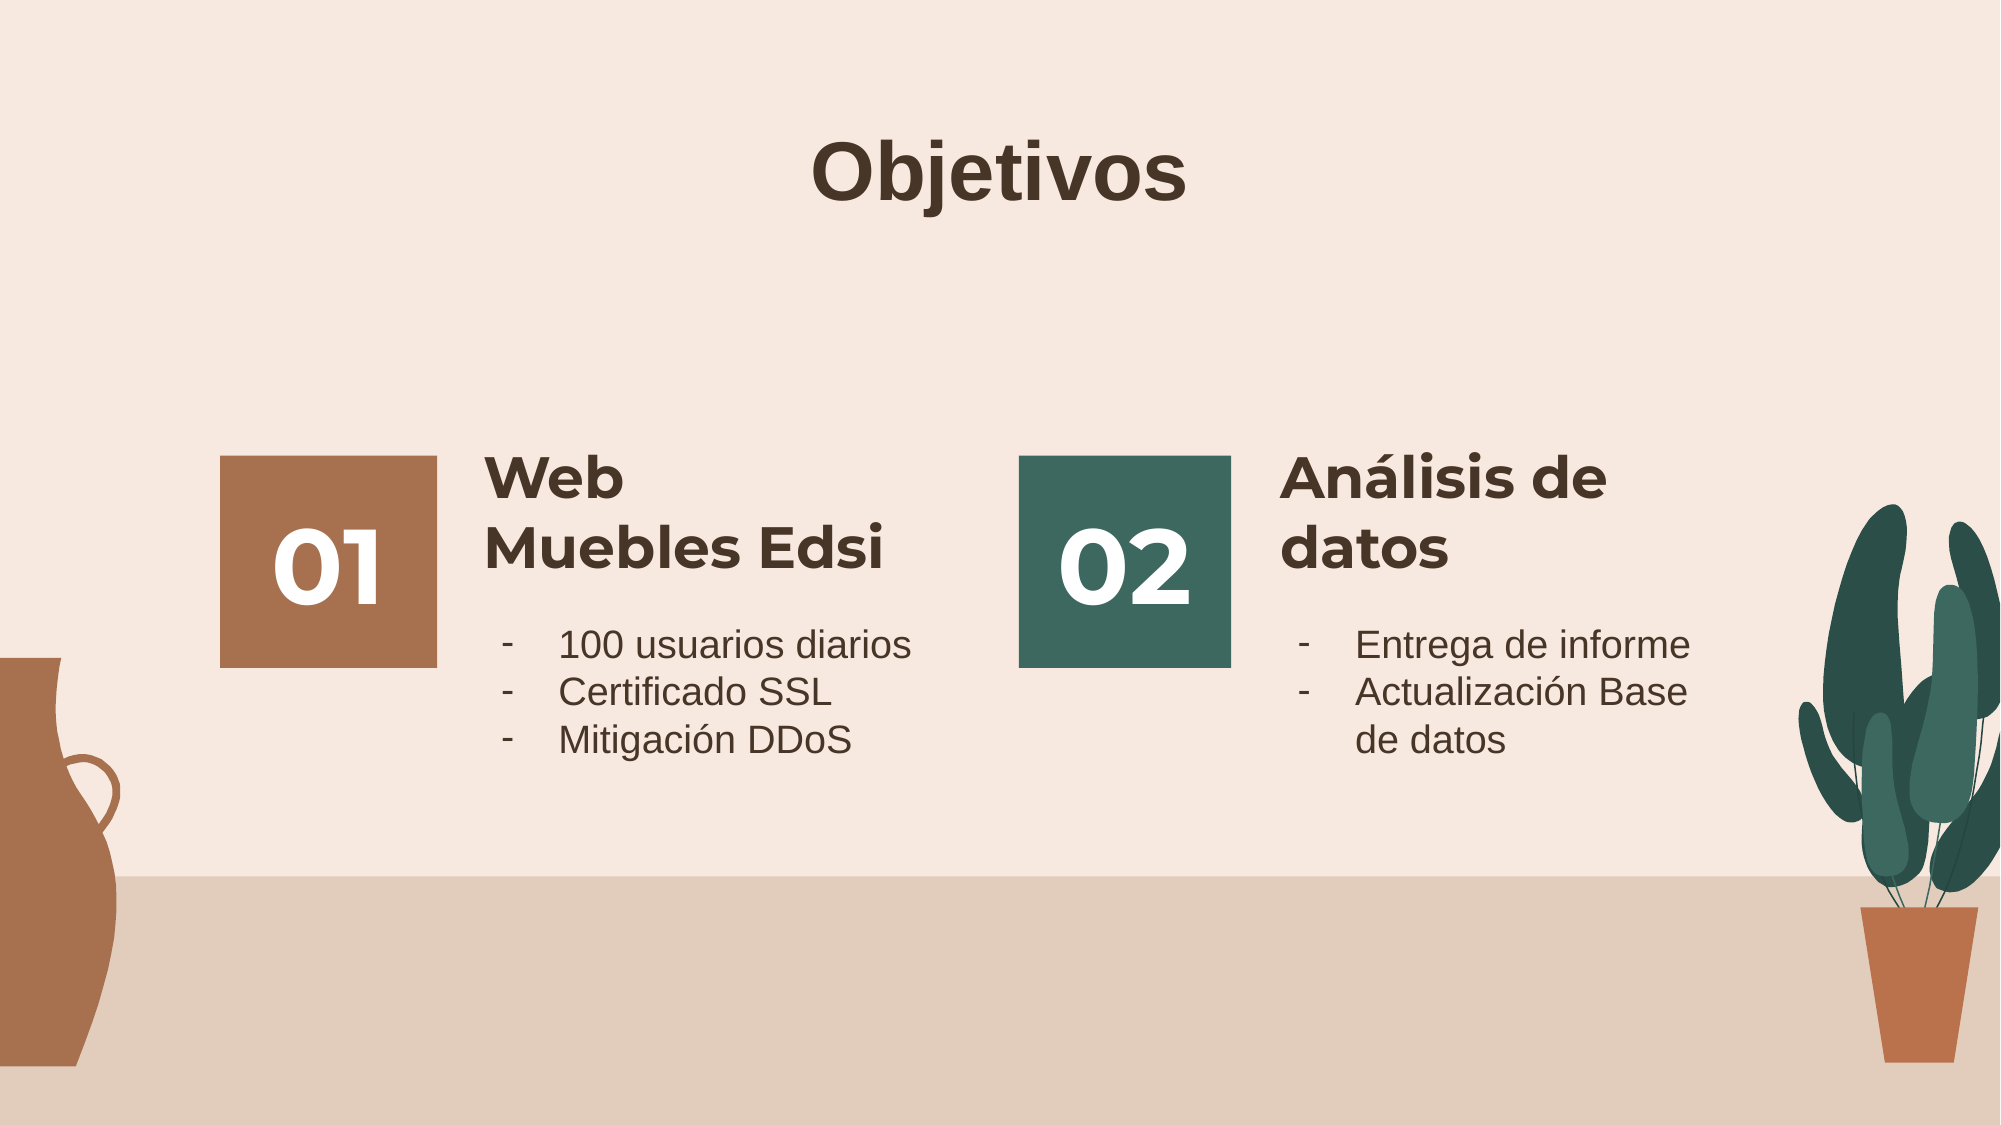

# Objetivos
Web   Muebles Edsi
Análisis de datos
01
02
100 usuarios diarios
Certificado SSL
Mitigación DDoS

Entrega de informe
Actualización Base de datos